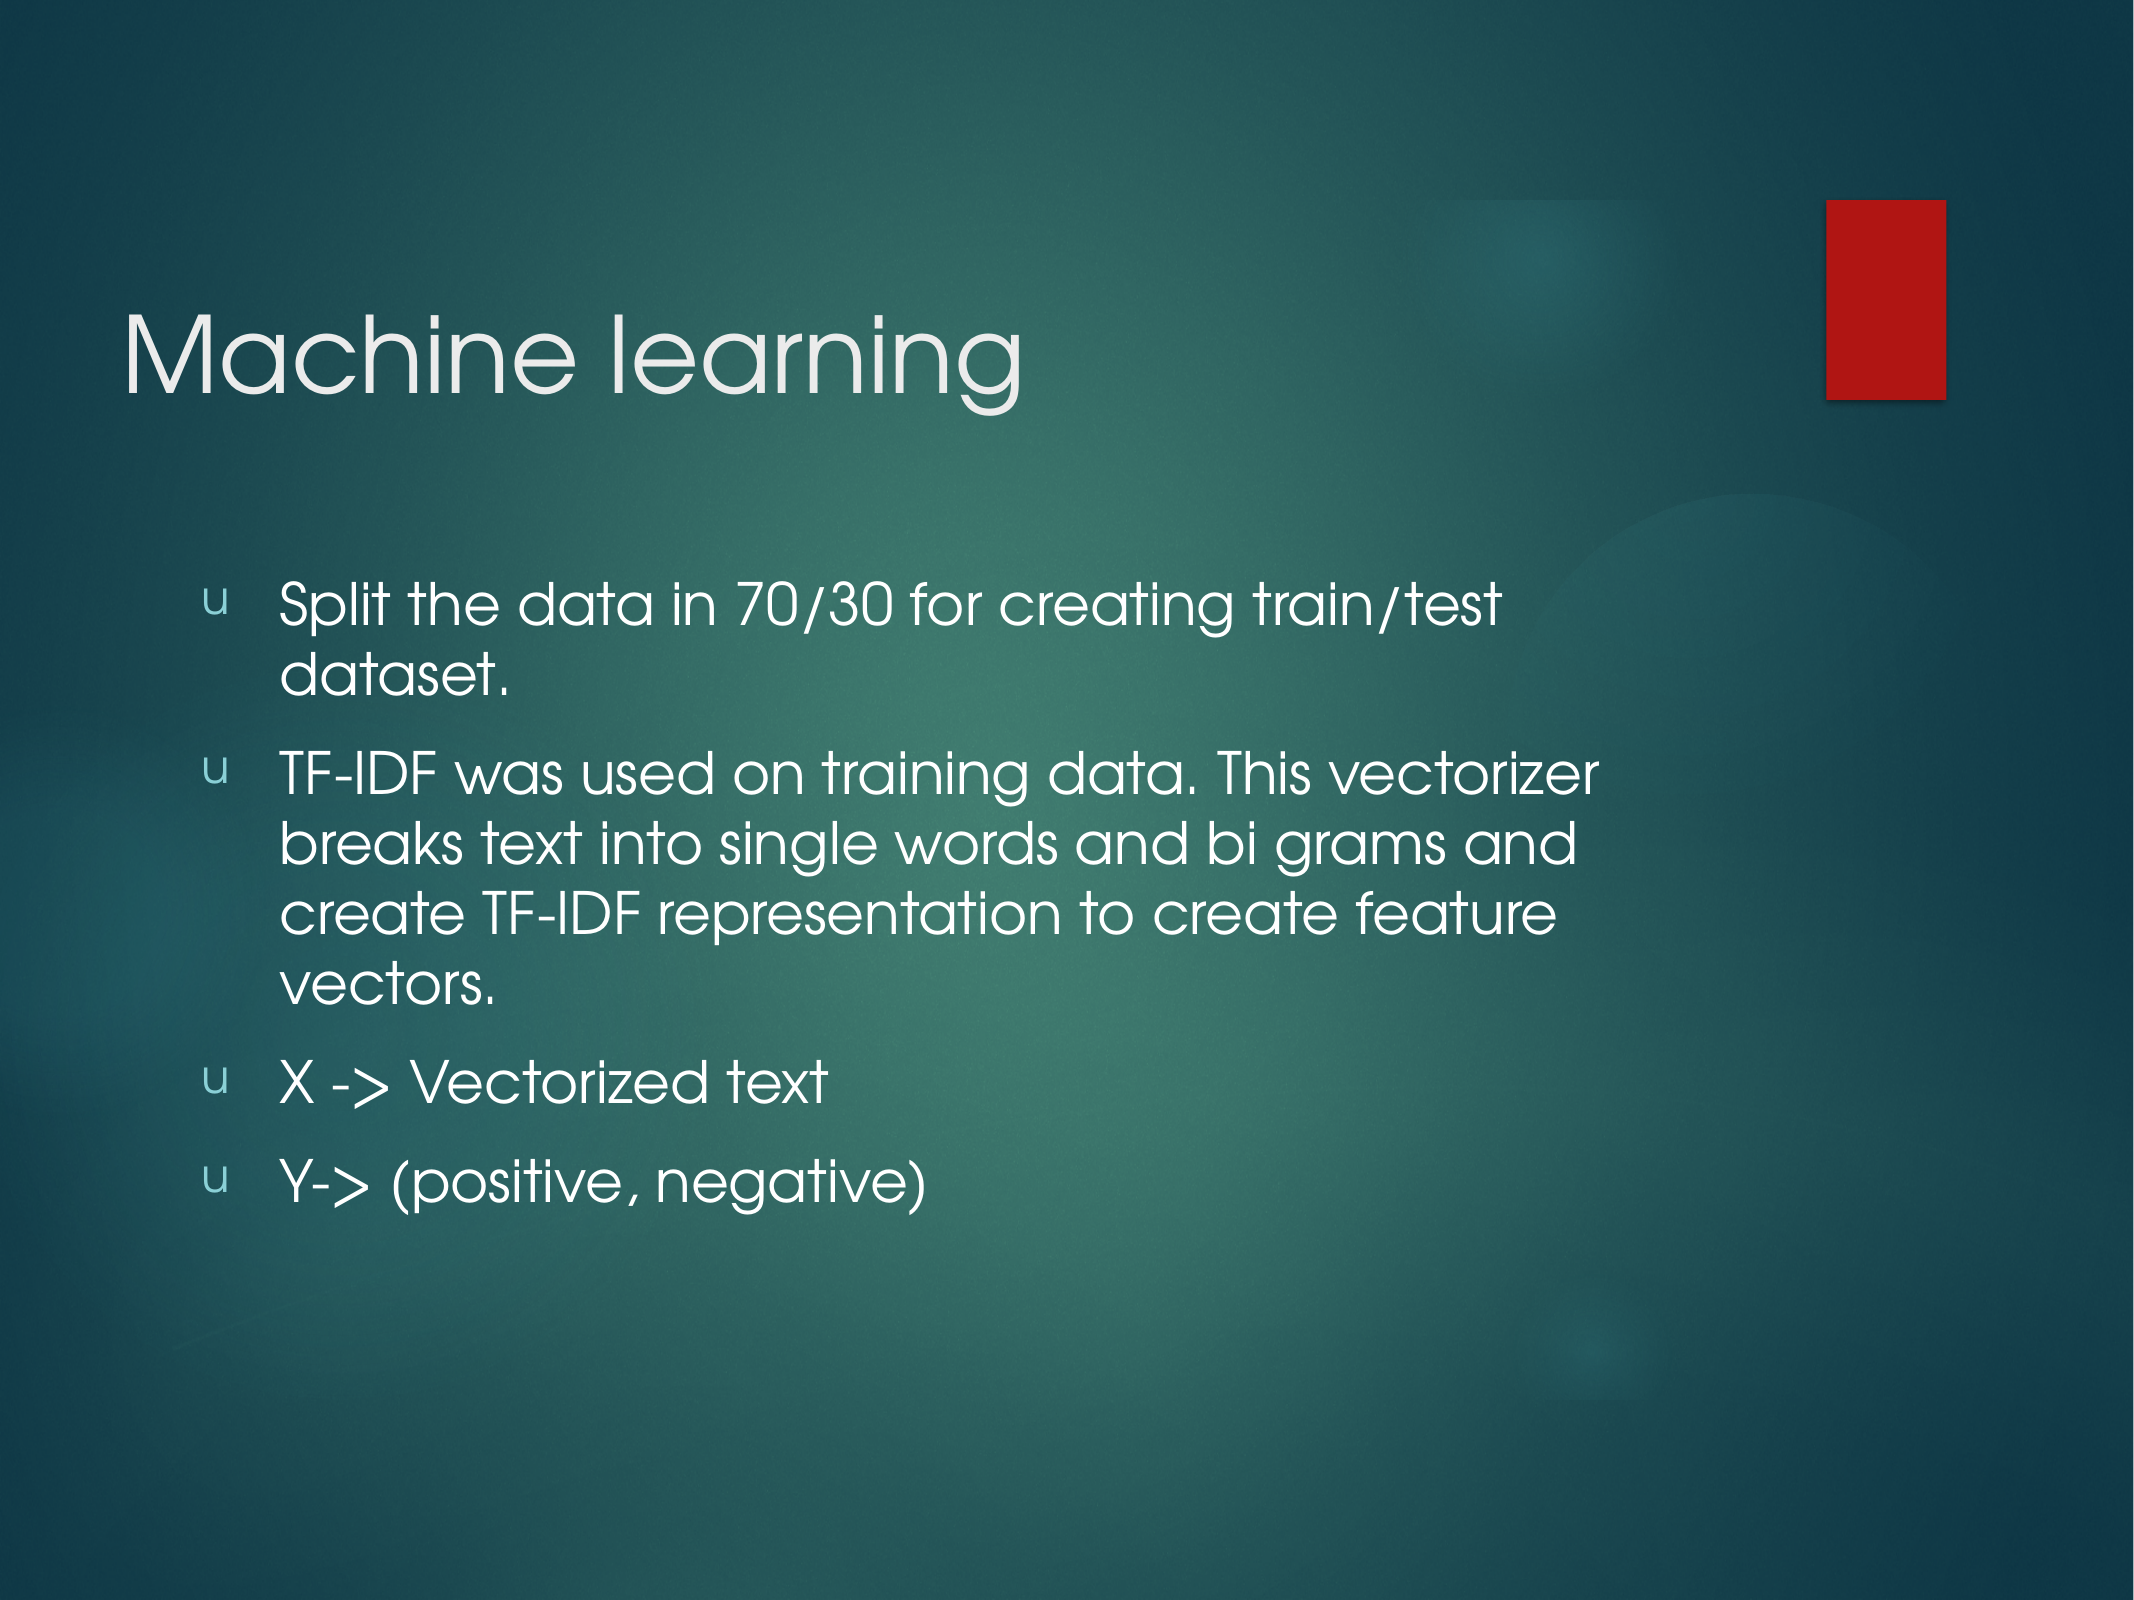

# Machine learning
Split the data in 70/30 for creating train/test dataset.
TF-IDF was used on training data. This vectorizer breaks text into single words and bi grams and create TF-IDF representation to create feature vectors.
X -> Vectorized text
Y-> (positive, negative)